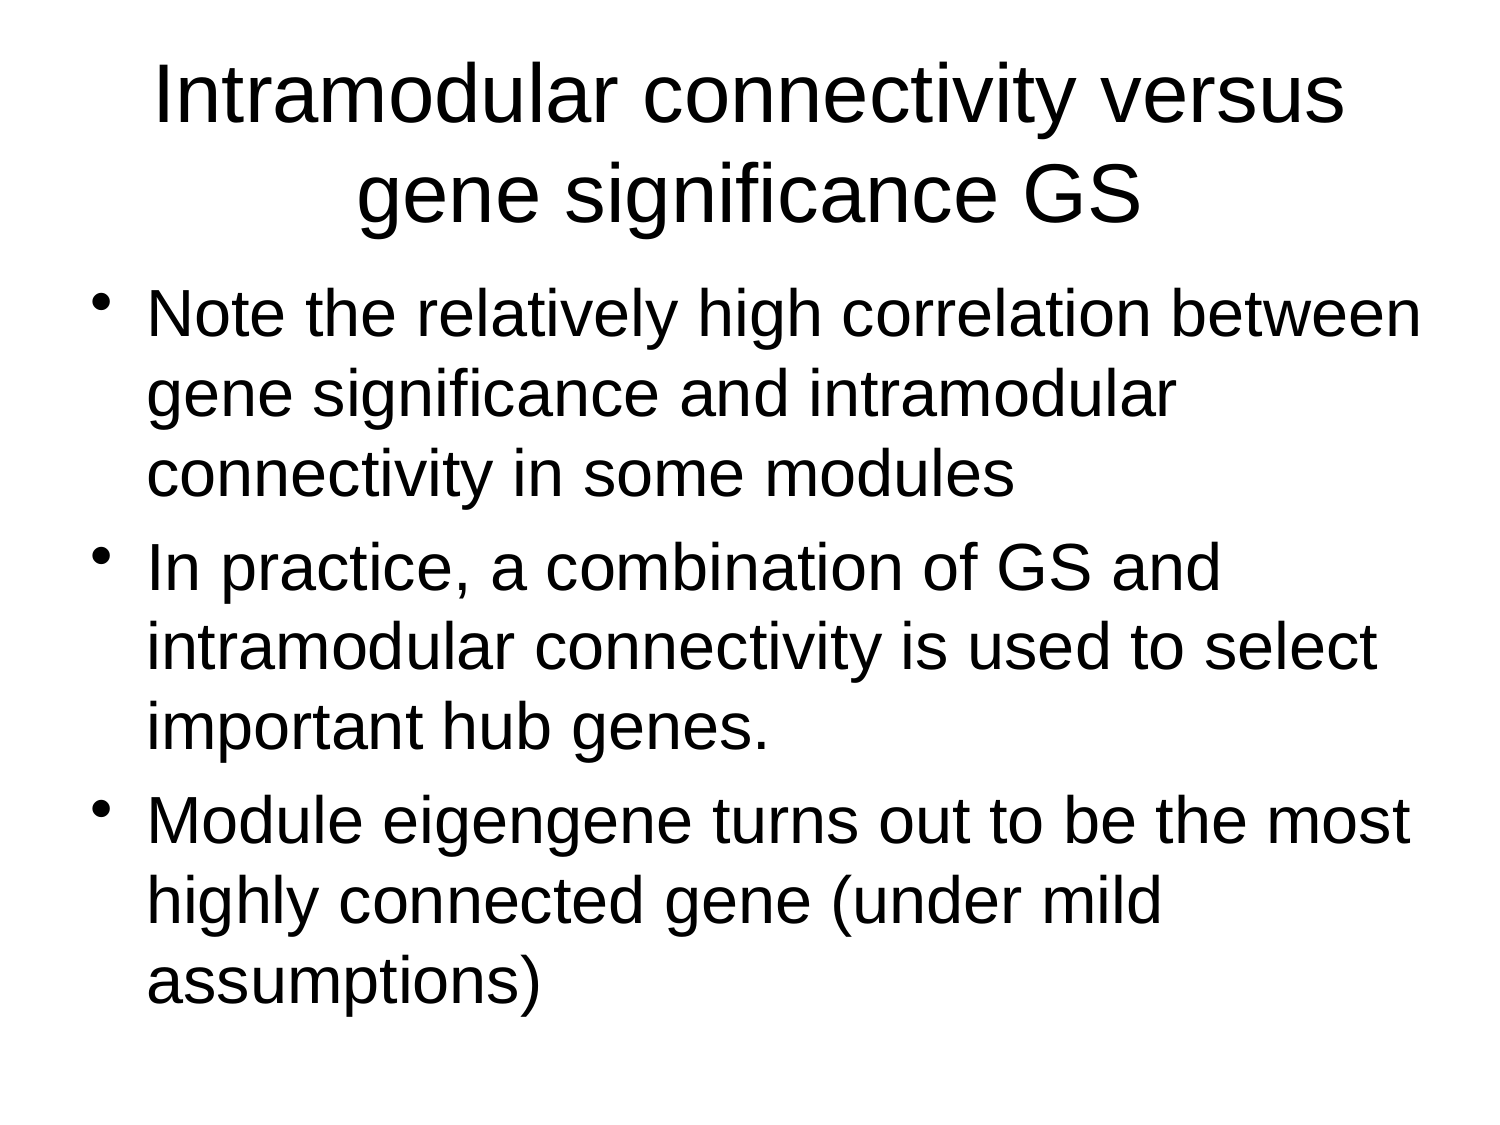

# Intramodular connectivity versus gene significance GS
Note the relatively high correlation between gene significance and intramodular connectivity in some modules
In practice, a combination of GS and intramodular connectivity is used to select important hub genes.
Module eigengene turns out to be the most highly connected gene (under mild assumptions)